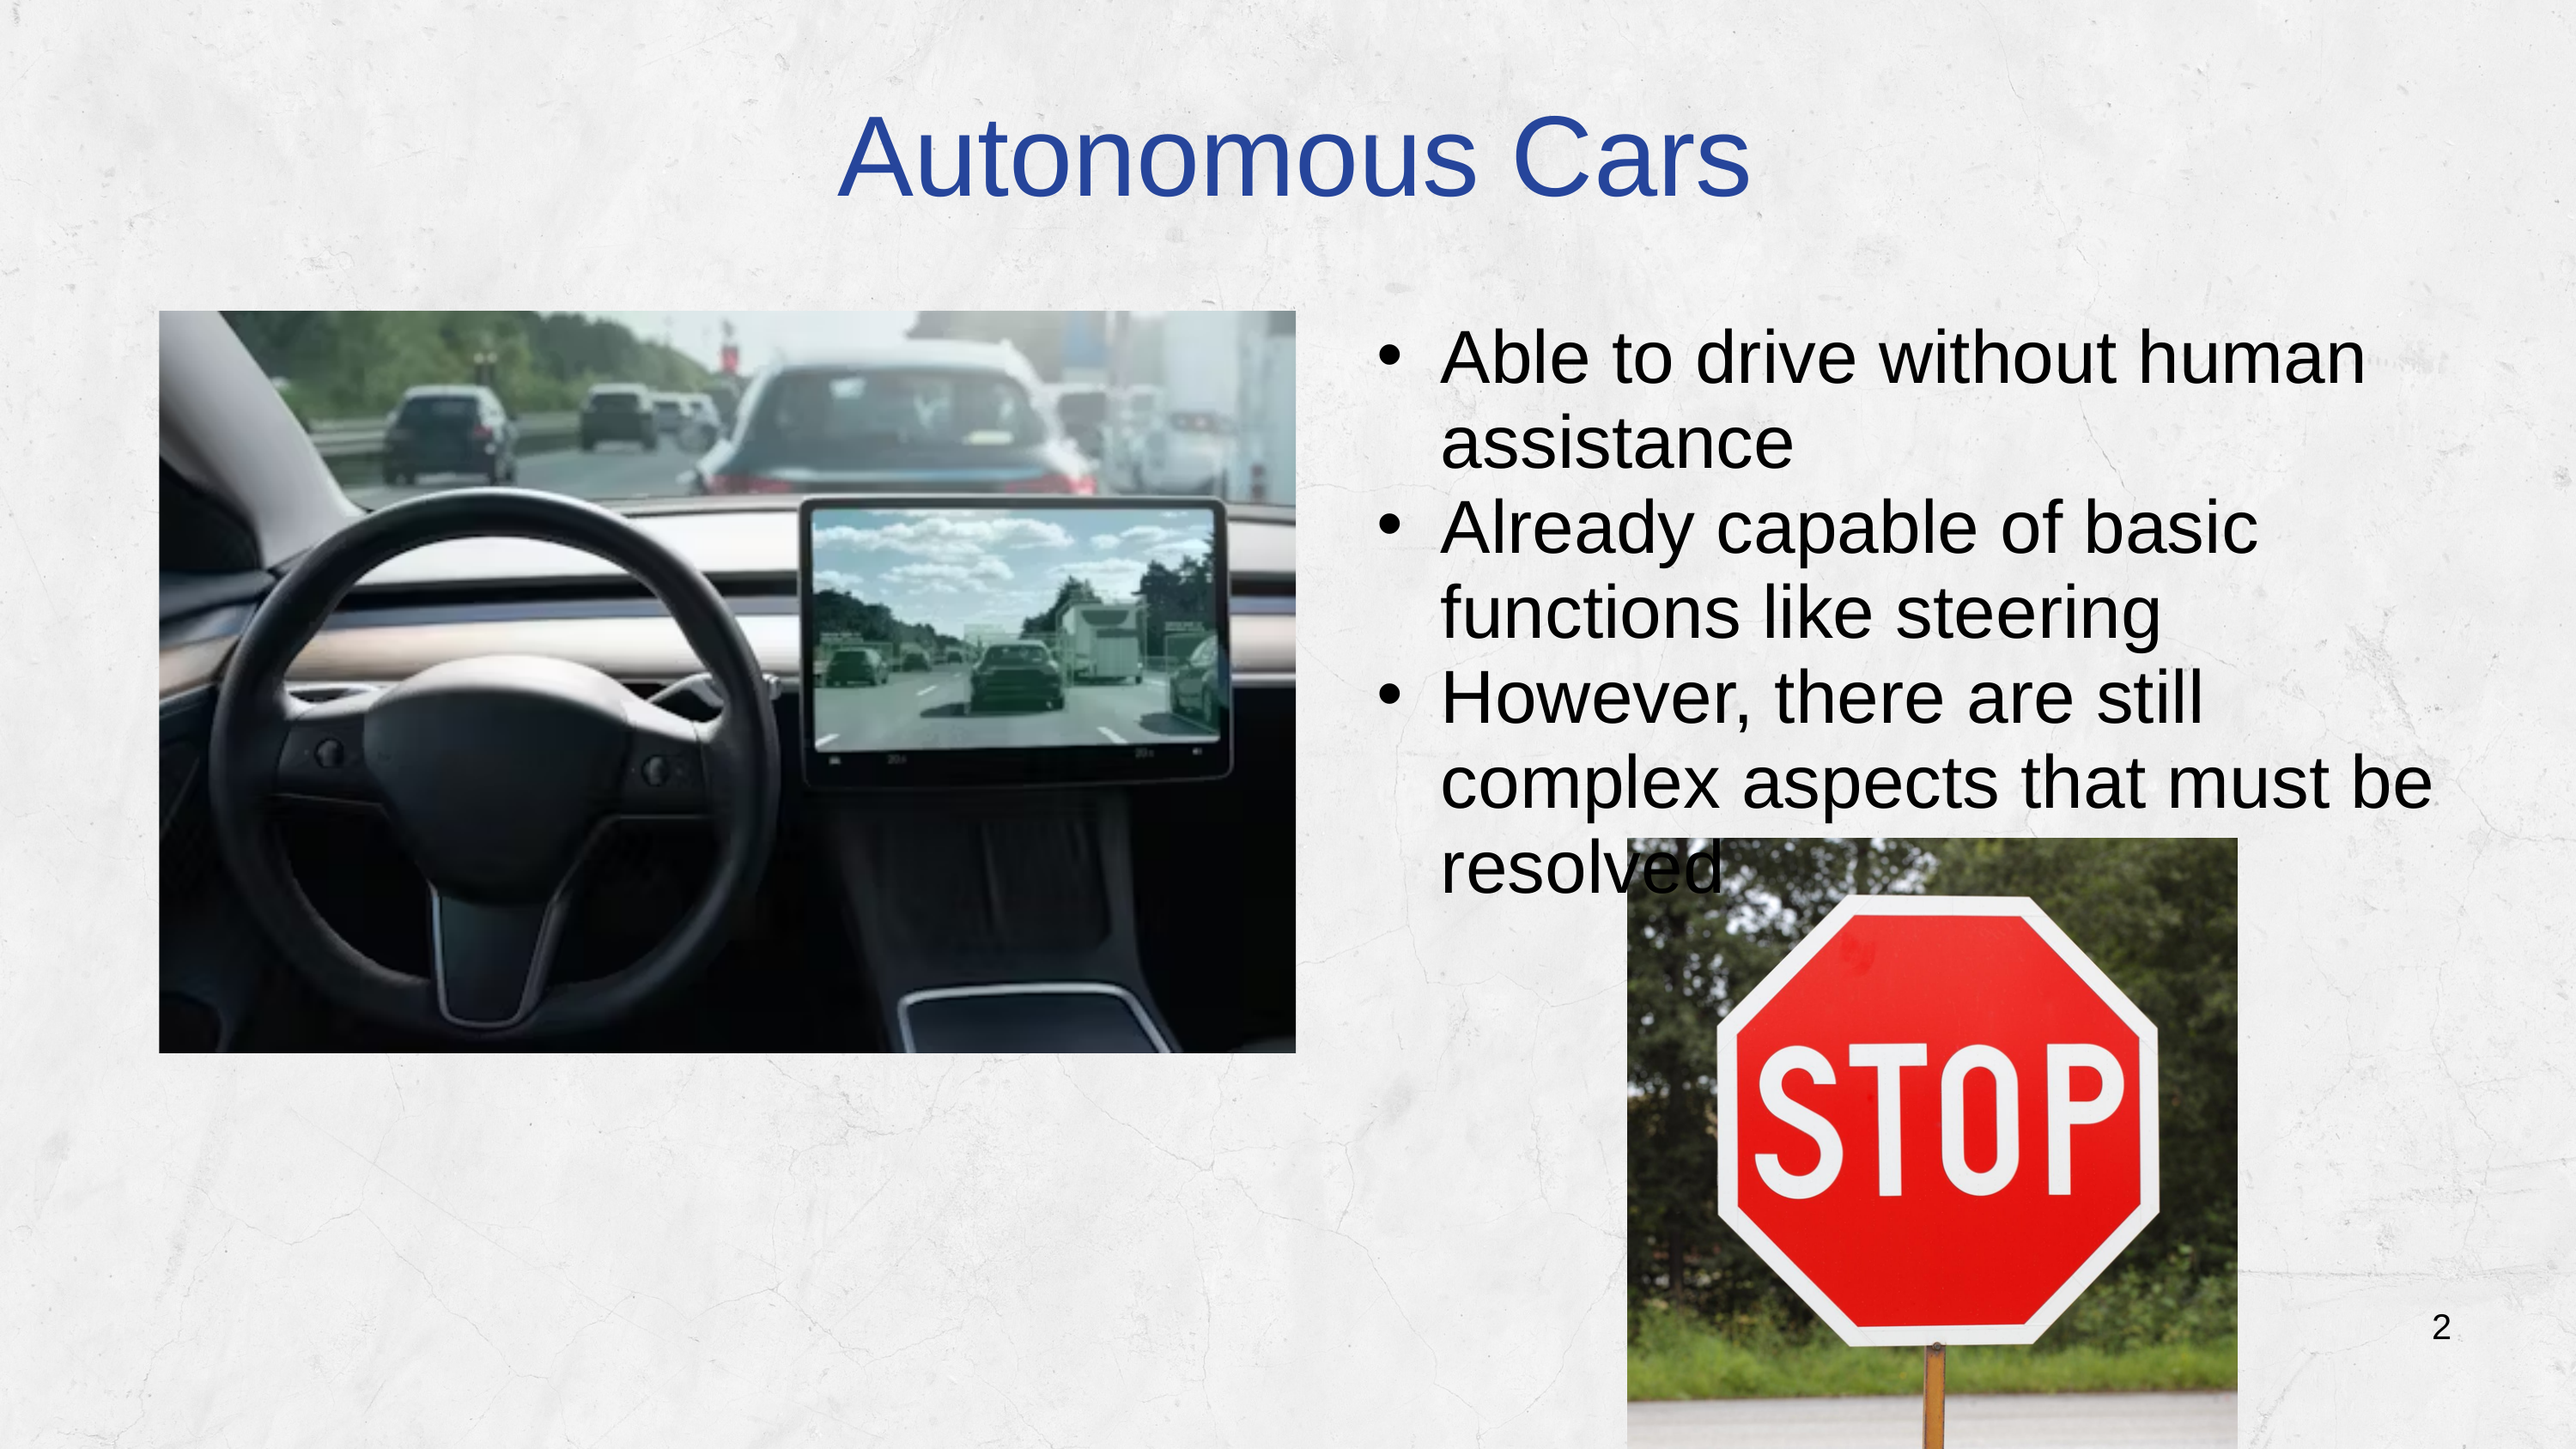

Autonomous Cars

Able to drive without human assistance
Already capable of basic functions like steering
However, there are still complex aspects that must be resolved

2